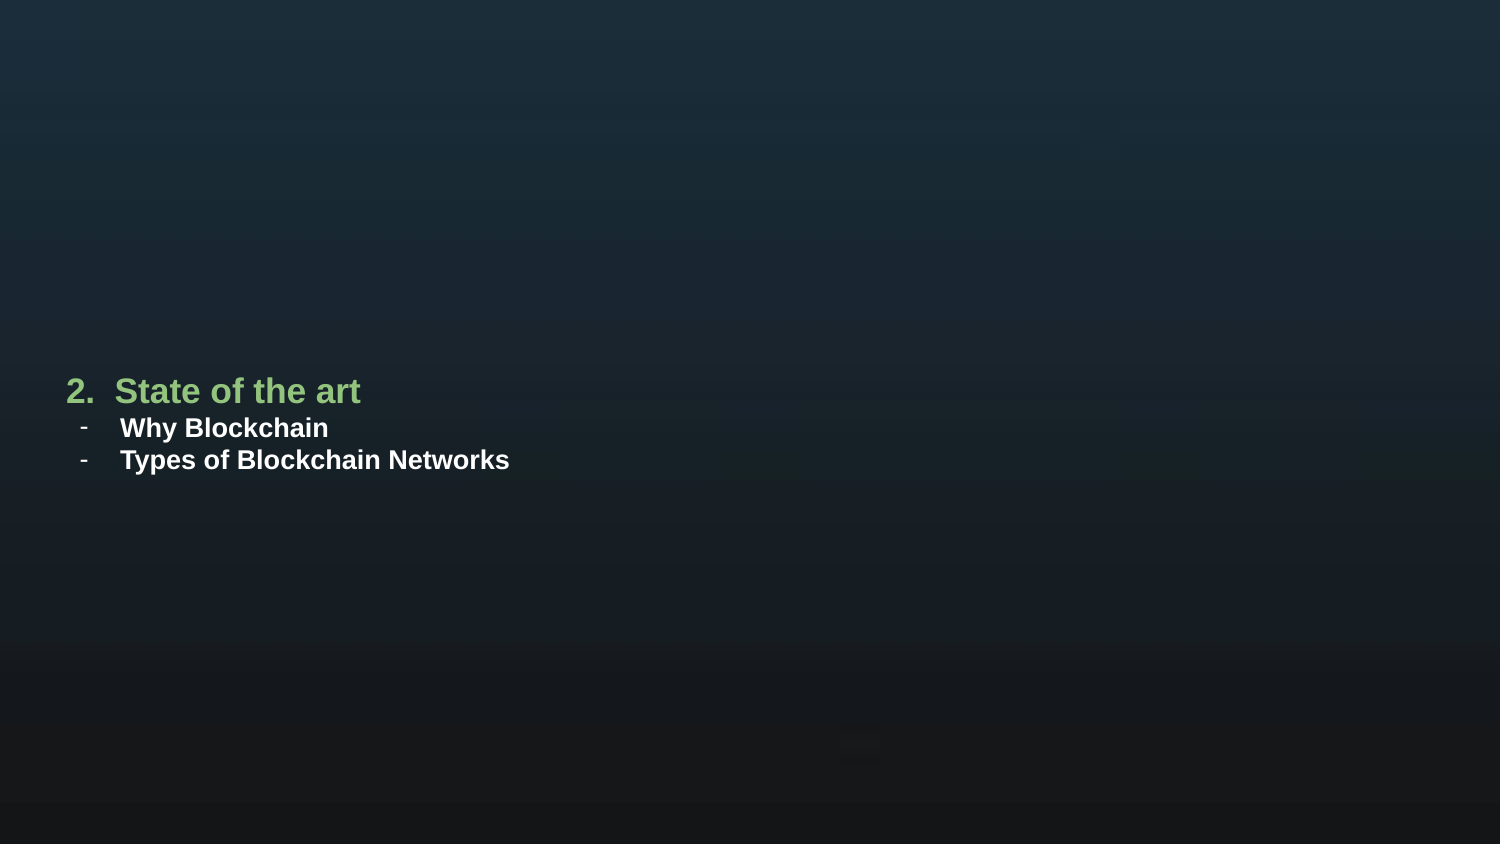

# 2.  State of the art
Why Blockchain
Types of Blockchain Networks